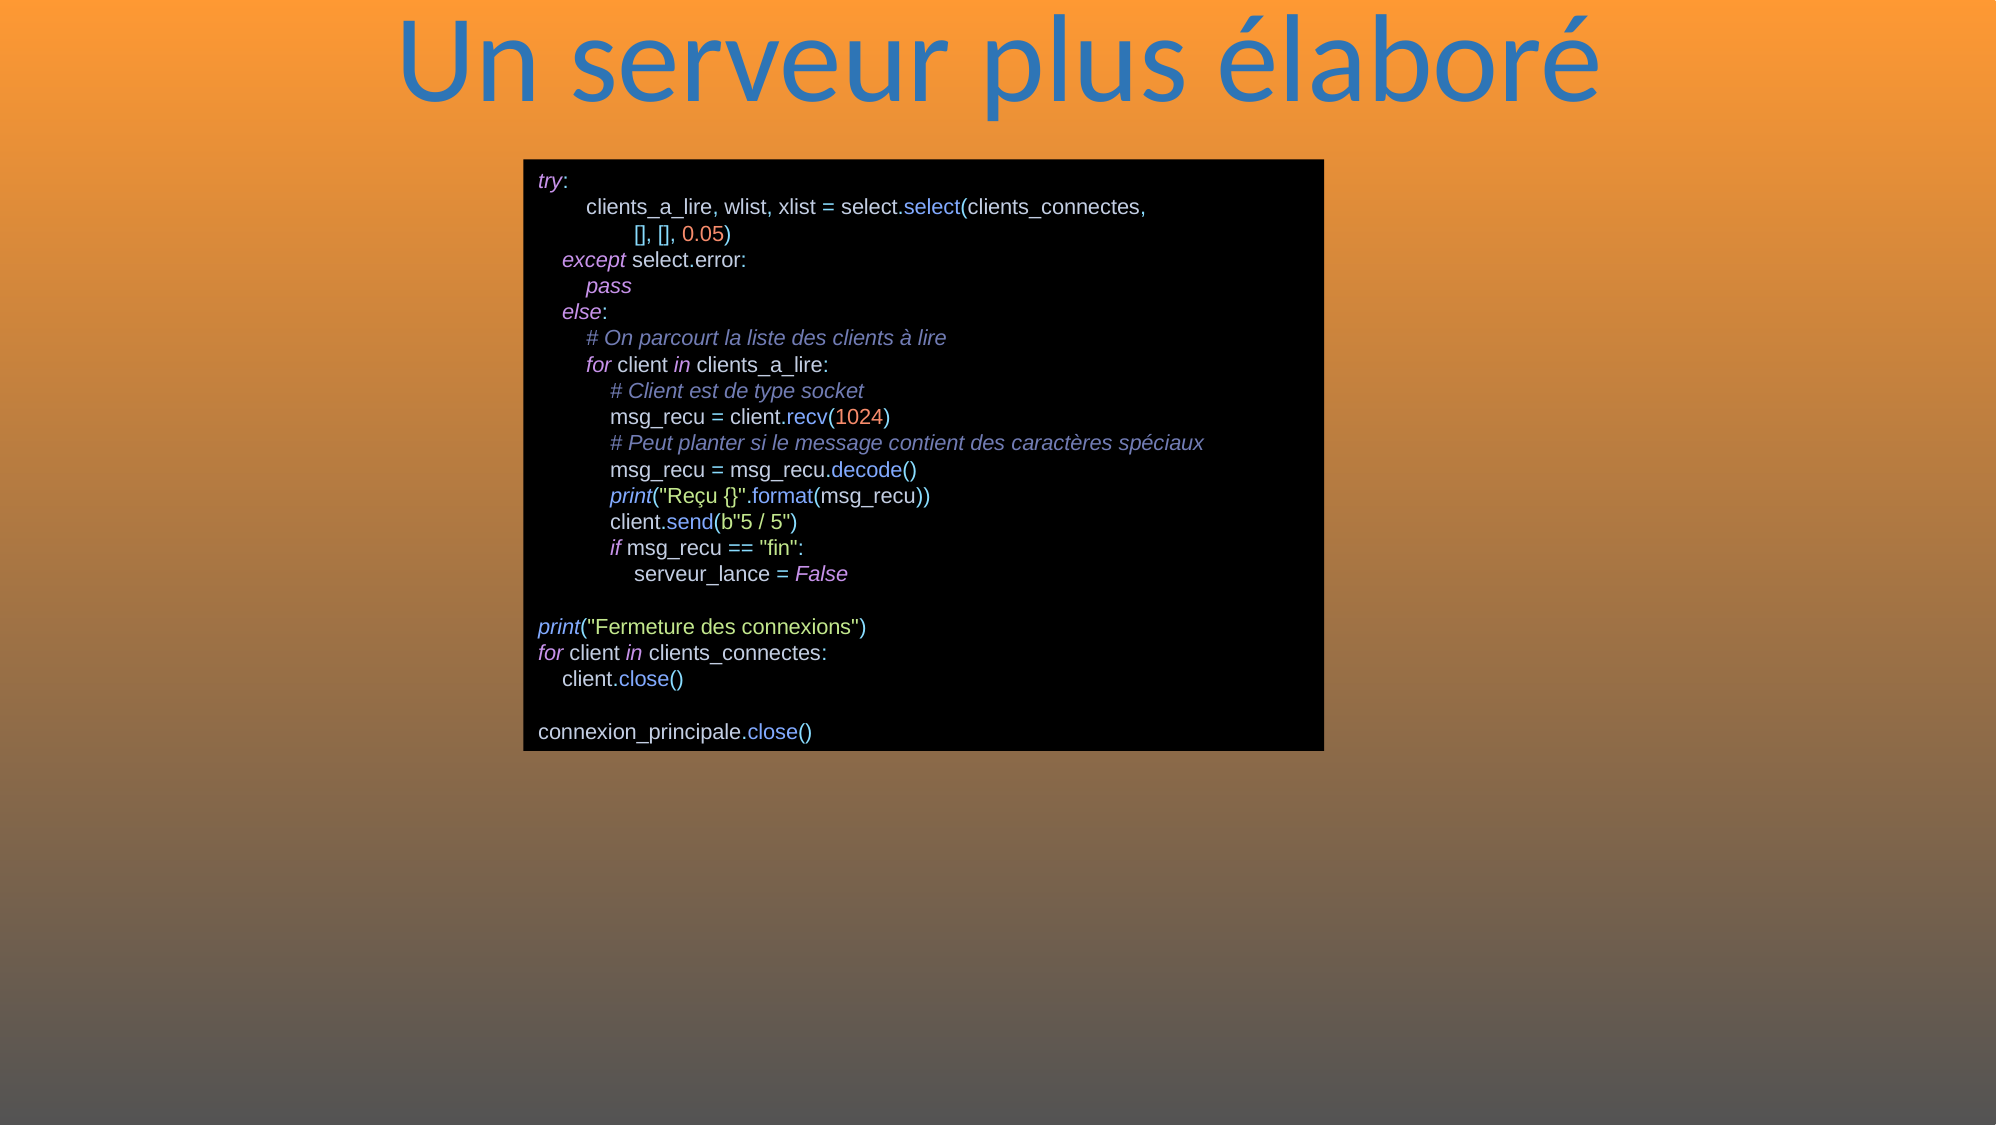

# Un serveur plus élaboré
try:
        clients_a_lire, wlist, xlist = select.select(clients_connectes,
                [], [], 0.05)
    except select.error:
        pass
    else:
        # On parcourt la liste des clients à lire
        for client in clients_a_lire:
            # Client est de type socket
            msg_recu = client.recv(1024)
            # Peut planter si le message contient des caractères spéciaux
            msg_recu = msg_recu.decode()
            print("Reçu {}".format(msg_recu))
            client.send(b"5 / 5")
            if msg_recu == "fin":
                serveur_lance = False
print("Fermeture des connexions")
for client in clients_connectes:
    client.close()
connexion_principale.close()

639